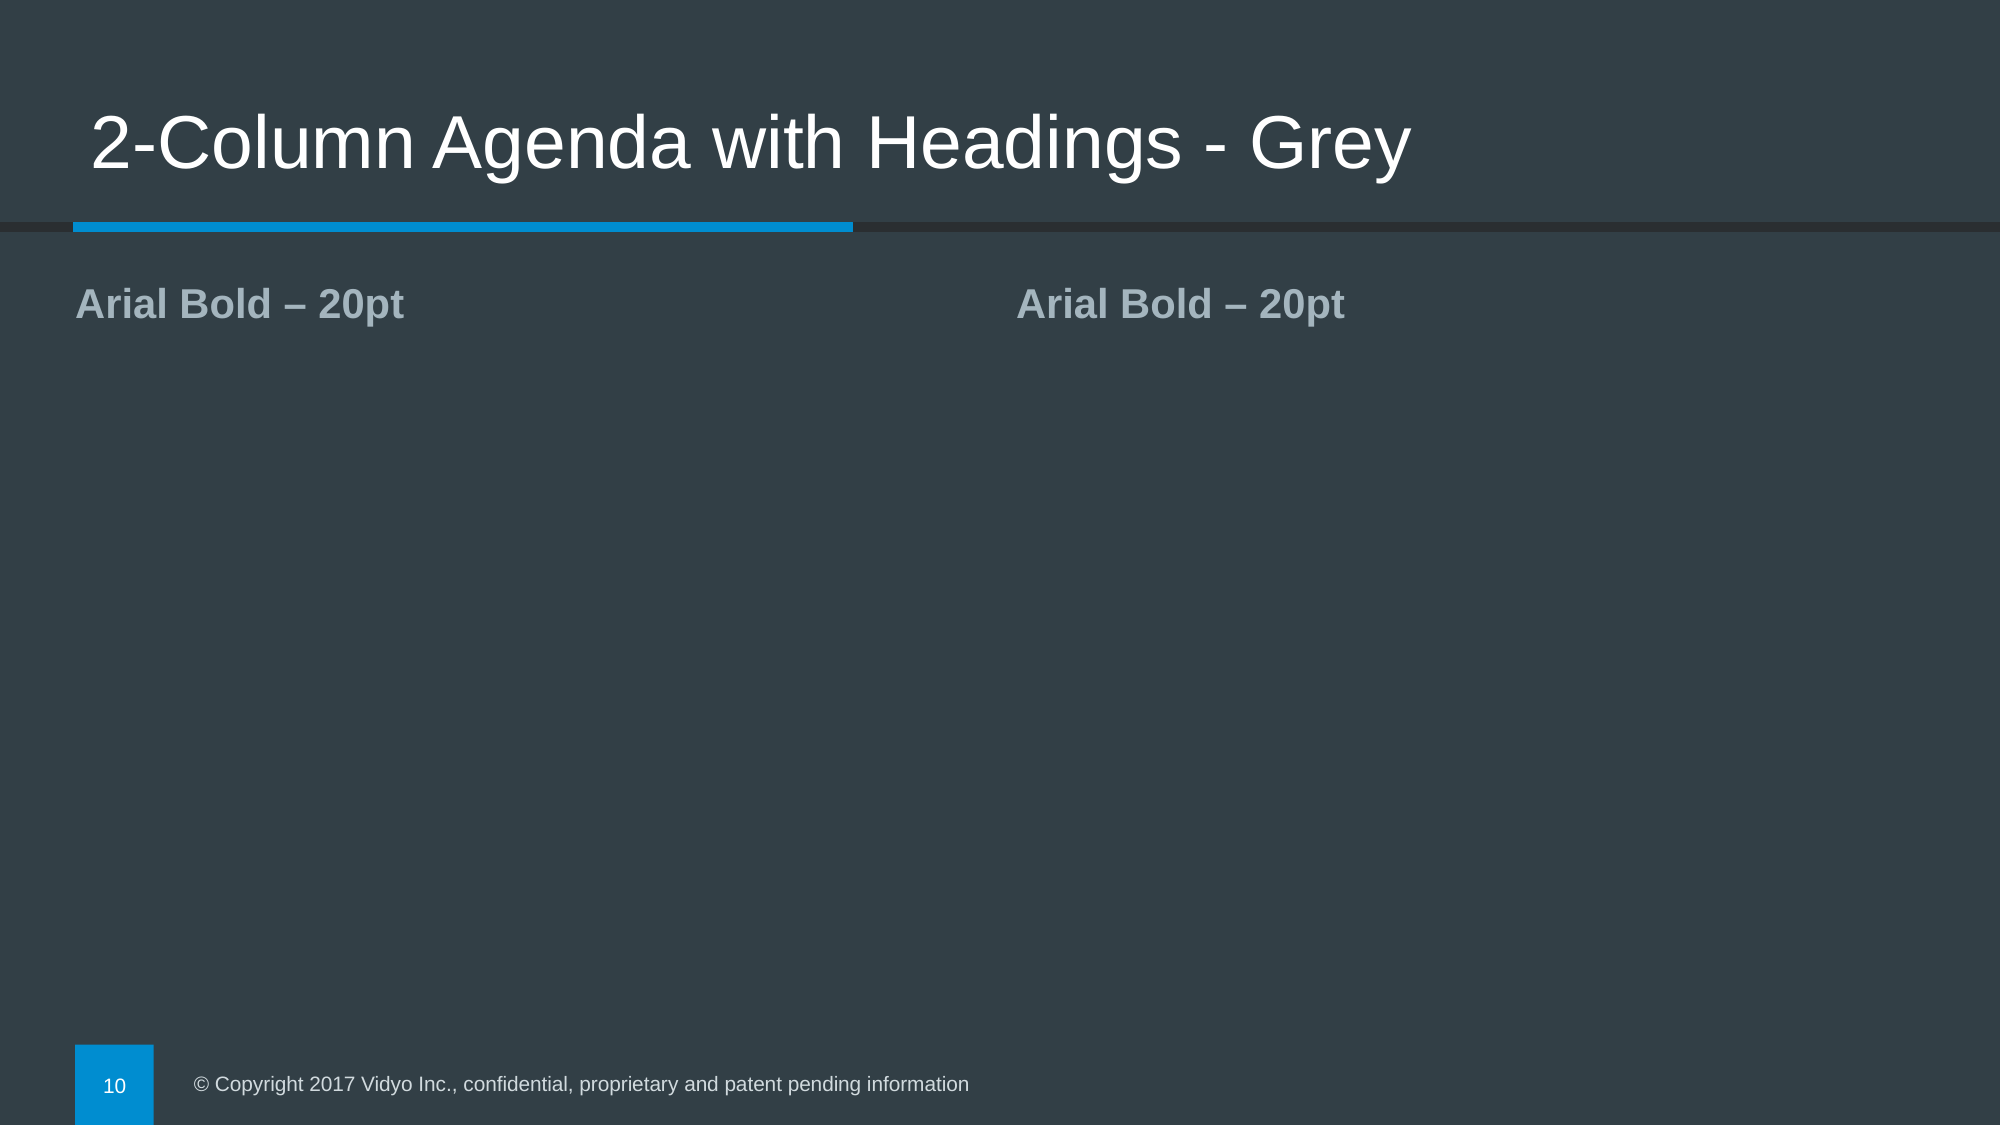

2-Column Agenda with Headings - Grey
Arial Bold – 20pt
Arial Bold – 20pt

10